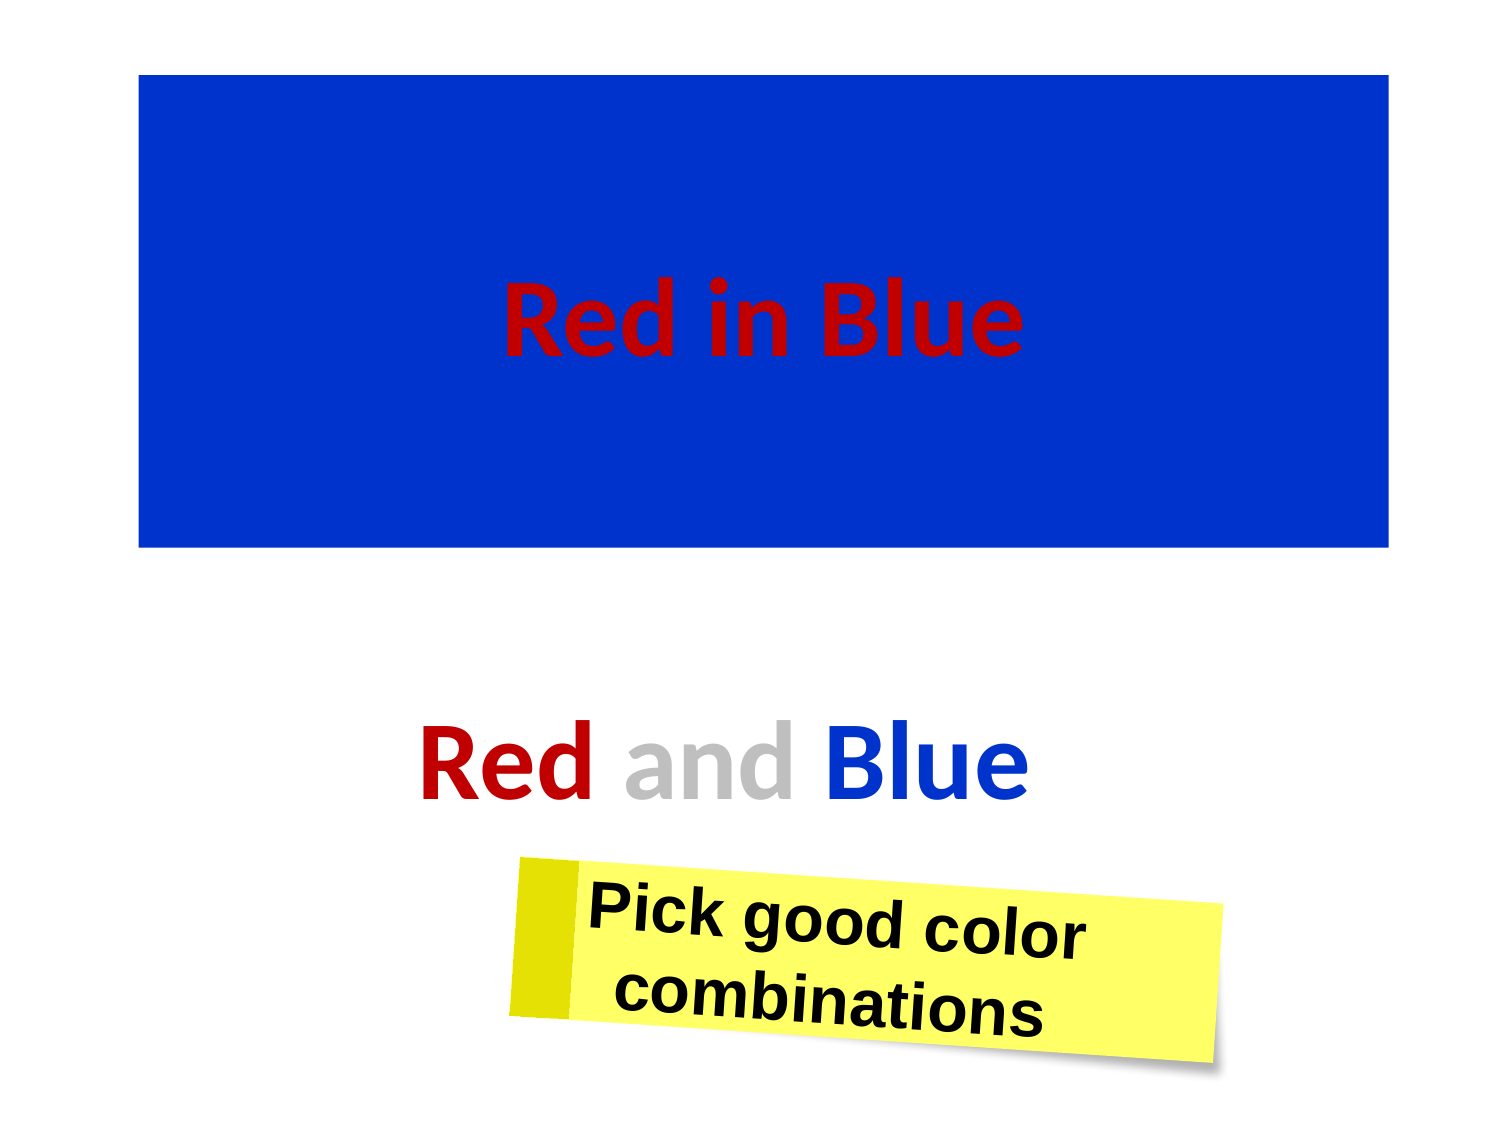

#
Red in Blue
Red and Blue

Pick good color combinations